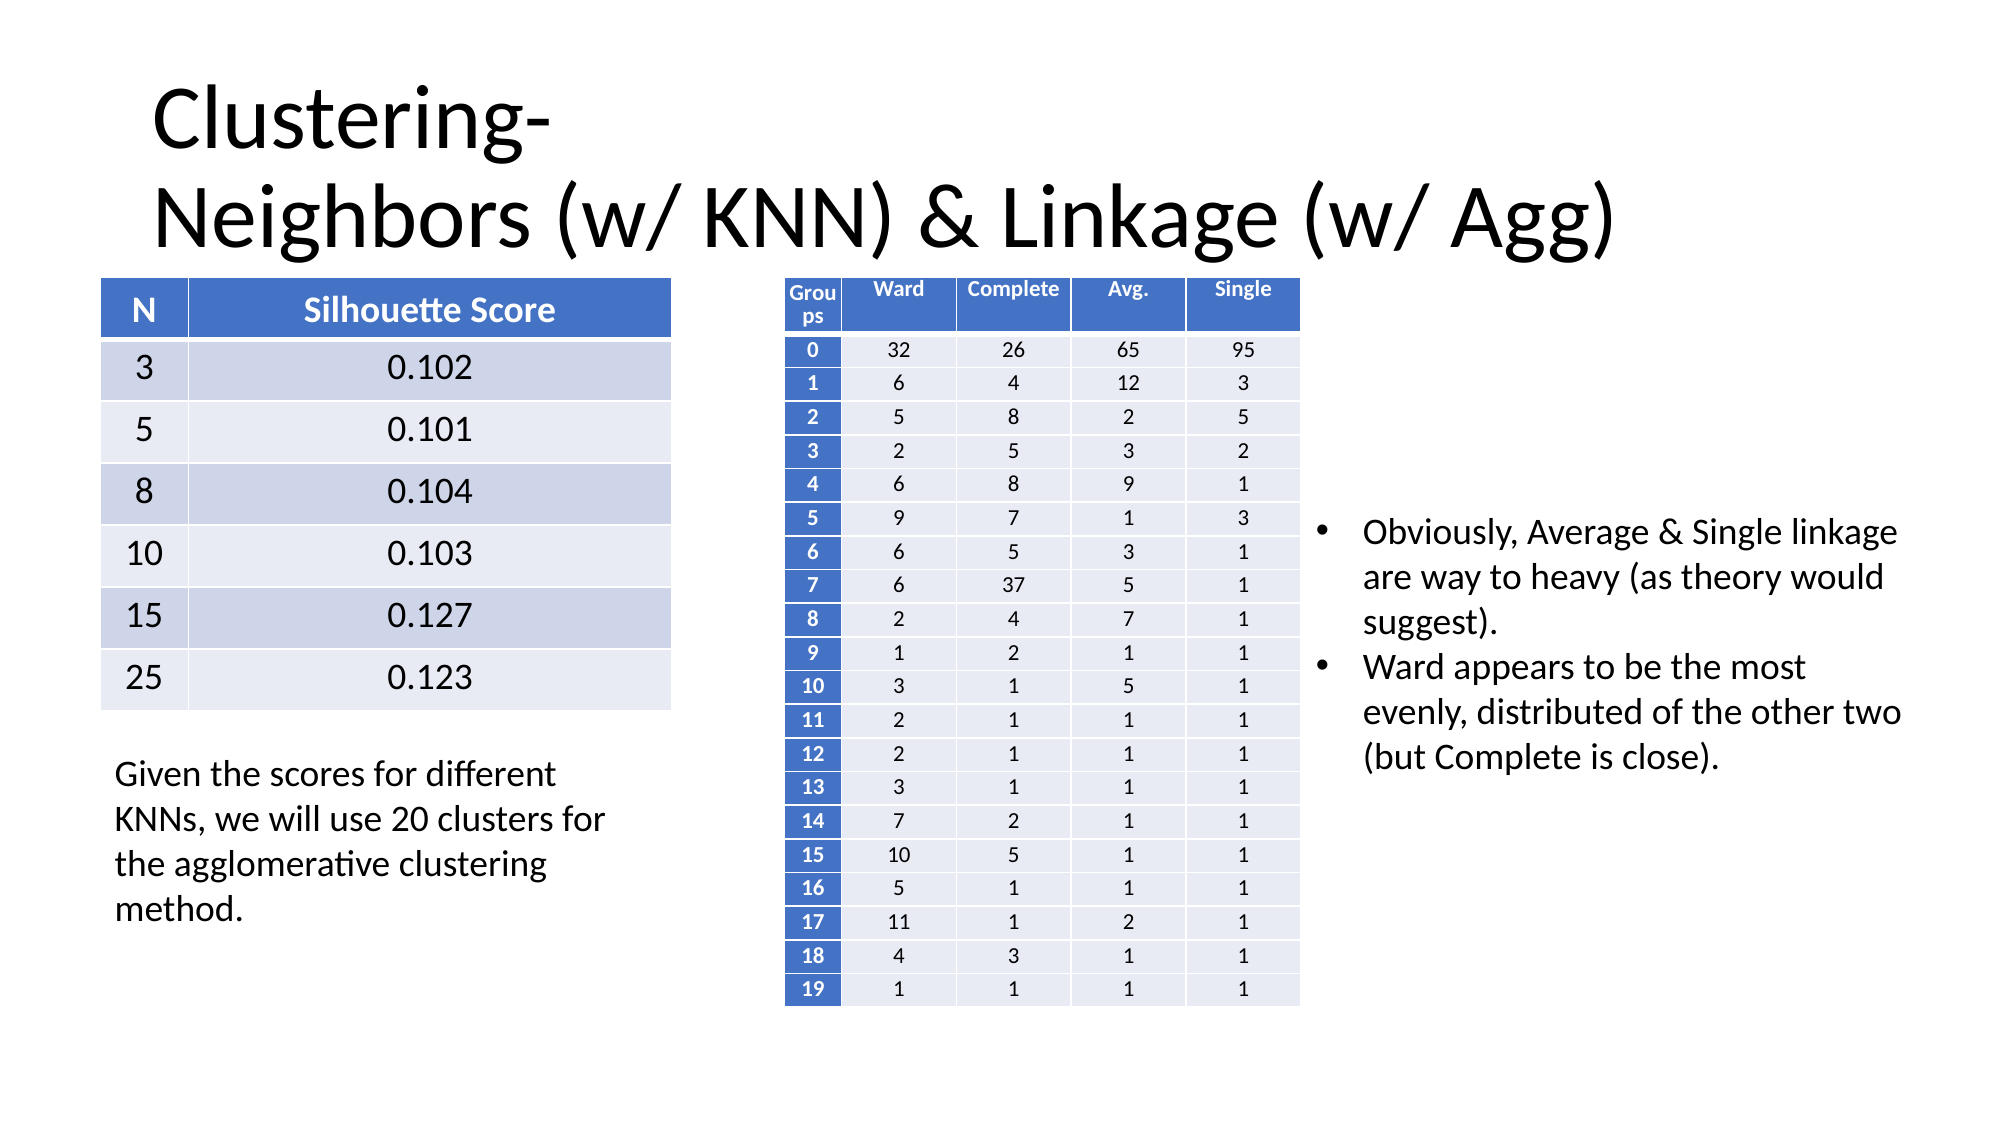

# Clustering- Neighbors (w/ KNN) & Linkage (w/ Agg)
| N | Silhouette Score |
| --- | --- |
| 3 | 0.102 |
| 5 | 0.101 |
| 8 | 0.104 |
| 10 | 0.103 |
| 15 | 0.127 |
| 25 | 0.123 |
| Groups | Ward | Complete | Avg. | Single |
| --- | --- | --- | --- | --- |
| 0 | 32 | 26 | 65 | 95 |
| 1 | 6 | 4 | 12 | 3 |
| 2 | 5 | 8 | 2 | 5 |
| 3 | 2 | 5 | 3 | 2 |
| 4 | 6 | 8 | 9 | 1 |
| 5 | 9 | 7 | 1 | 3 |
| 6 | 6 | 5 | 3 | 1 |
| 7 | 6 | 37 | 5 | 1 |
| 8 | 2 | 4 | 7 | 1 |
| 9 | 1 | 2 | 1 | 1 |
| 10 | 3 | 1 | 5 | 1 |
| 11 | 2 | 1 | 1 | 1 |
| 12 | 2 | 1 | 1 | 1 |
| 13 | 3 | 1 | 1 | 1 |
| 14 | 7 | 2 | 1 | 1 |
| 15 | 10 | 5 | 1 | 1 |
| 16 | 5 | 1 | 1 | 1 |
| 17 | 11 | 1 | 2 | 1 |
| 18 | 4 | 3 | 1 | 1 |
| 19 | 1 | 1 | 1 | 1 |
Obviously, Average & Single linkage are way to heavy (as theory would suggest).
Ward appears to be the most evenly, distributed of the other two (but Complete is close).
Given the scores for different KNNs, we will use 20 clusters for the agglomerative clustering method.